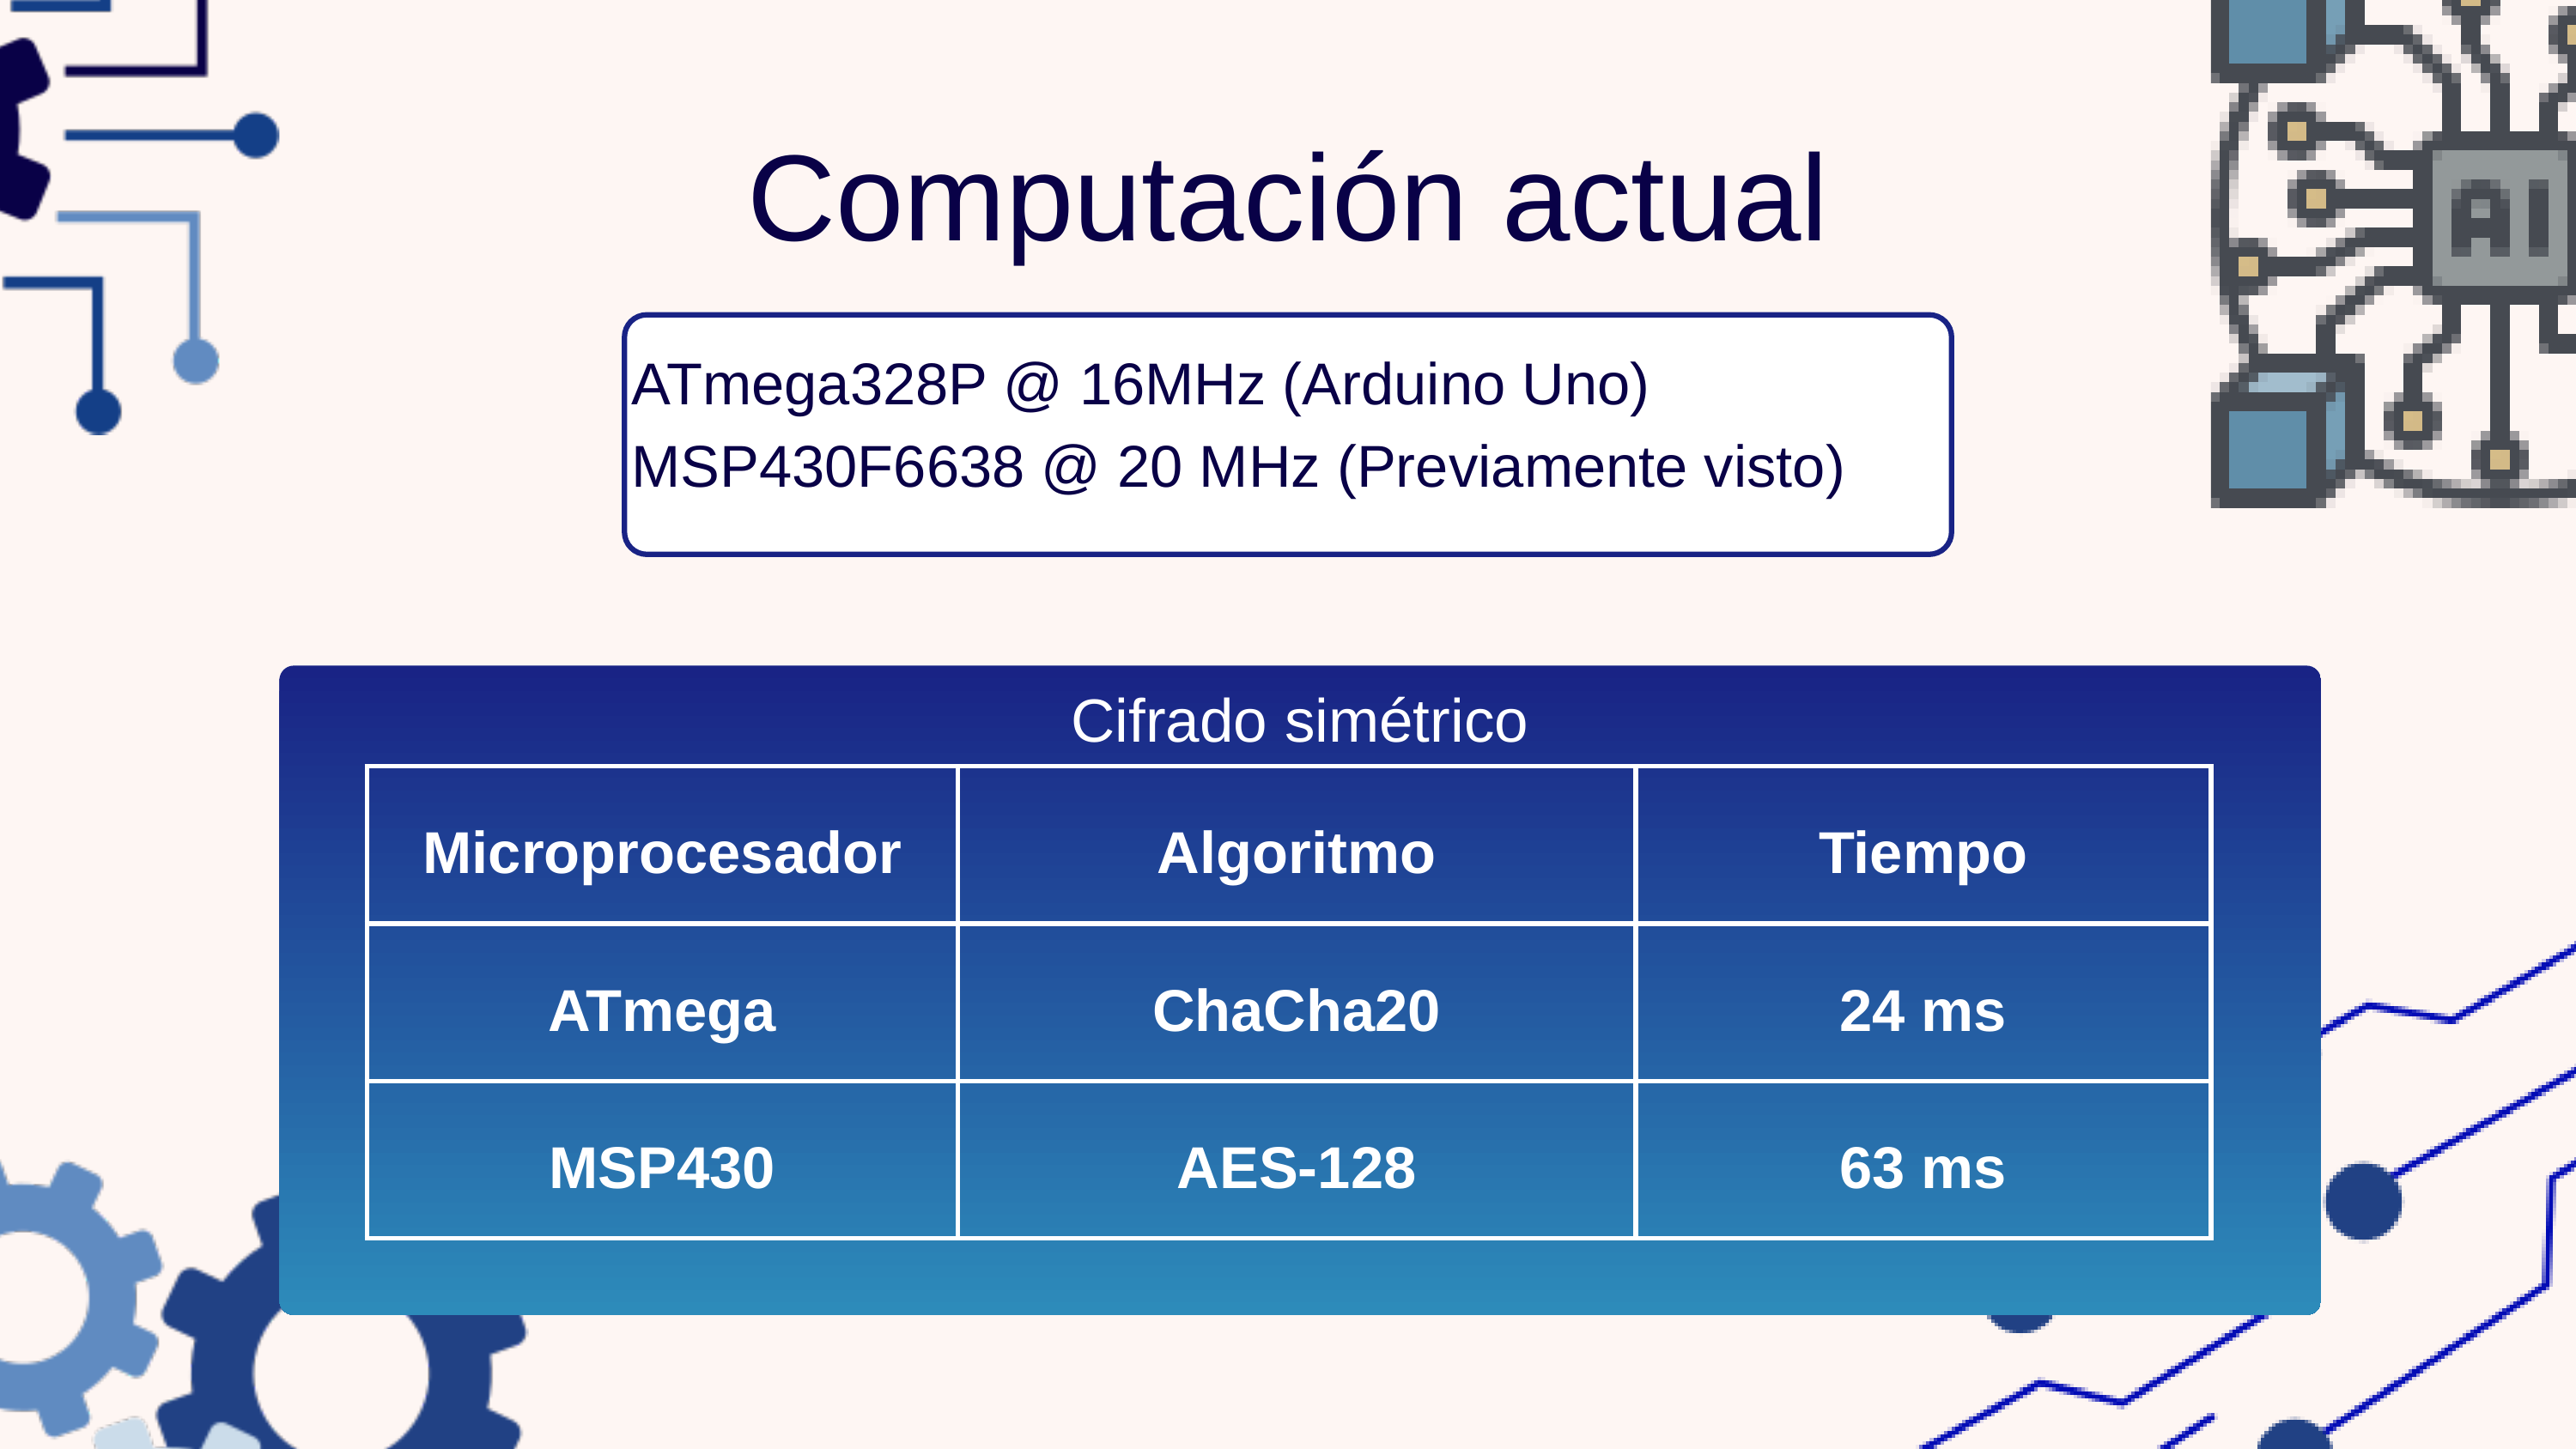

Computación actual

ATmega328P @ 16MHz (Arduino Uno)
MSP430F6638 @ 20 MHz (Previamente visto)

Cifrado simétrico
| Microprocesador | Algoritmo | Tiempo |
| --- | --- | --- |
| ATmega | ChaCha20 | 24 ms |
| MSP430 | AES-128 | 63 ms |